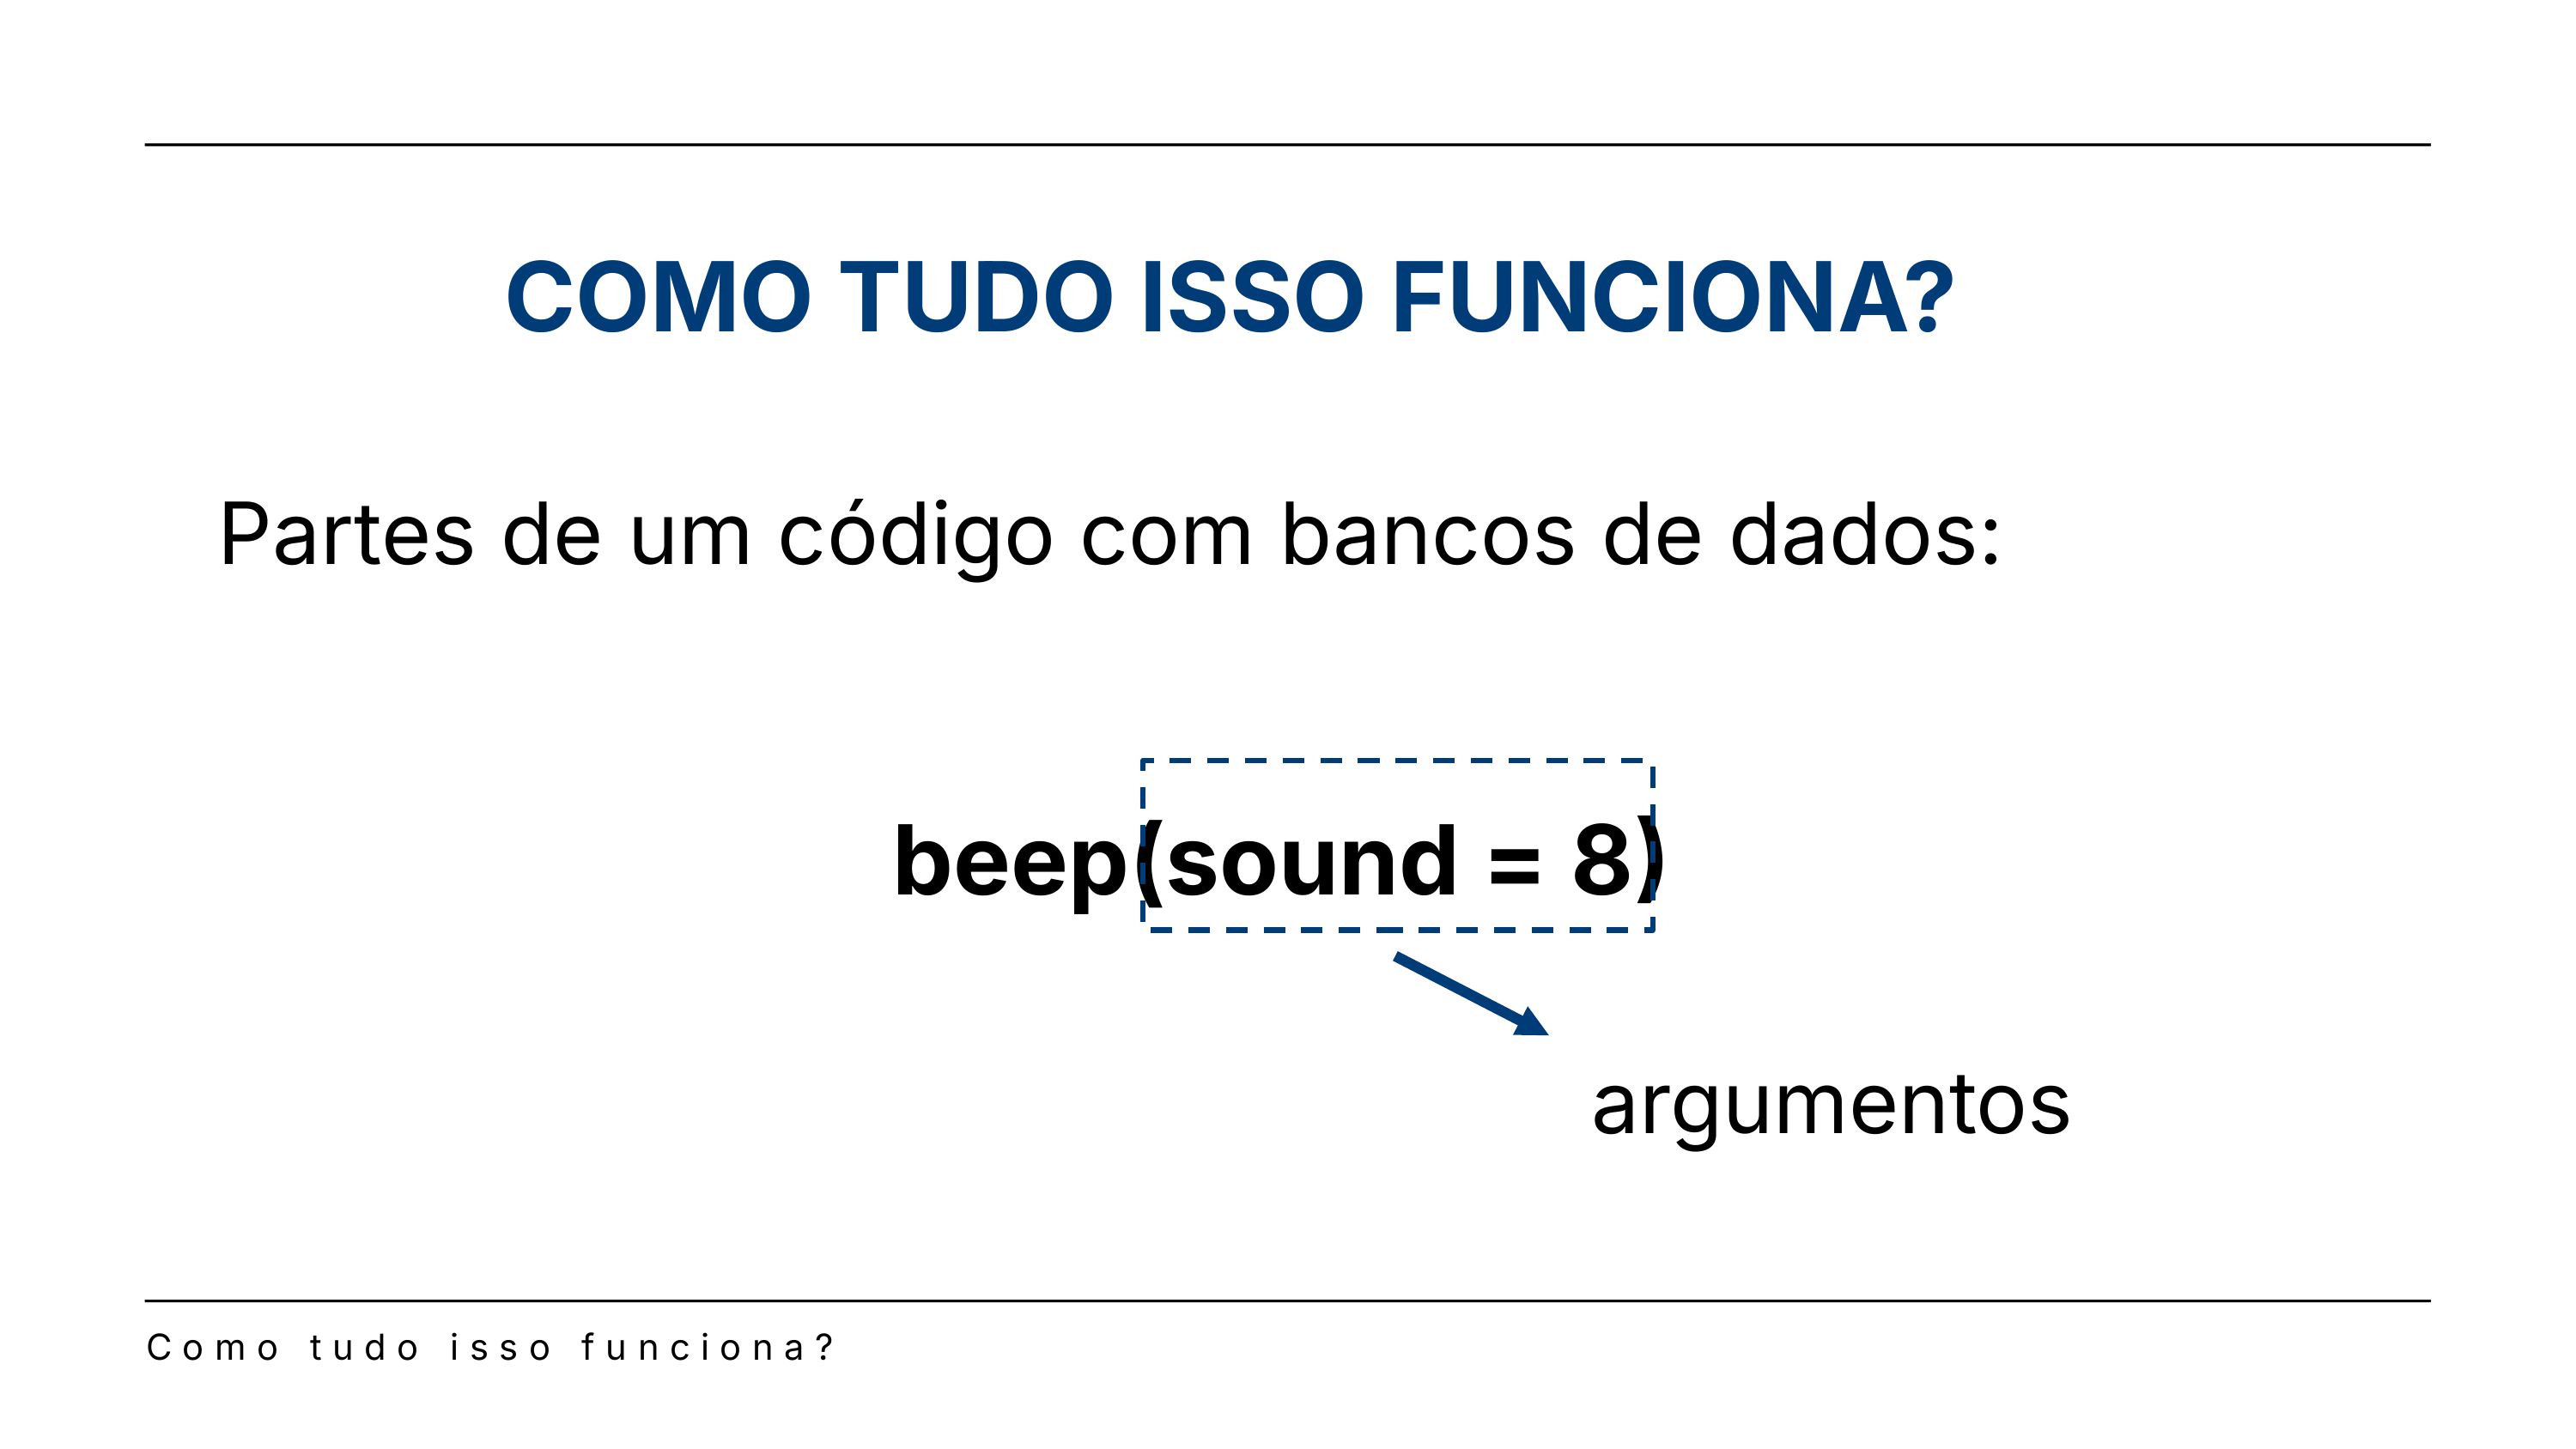

# COMO TUDO ISSO FUNCIONA?

Partes de um código com bancos de dados:

beep(sound = 8)
argumentos

Como tudo isso funciona?